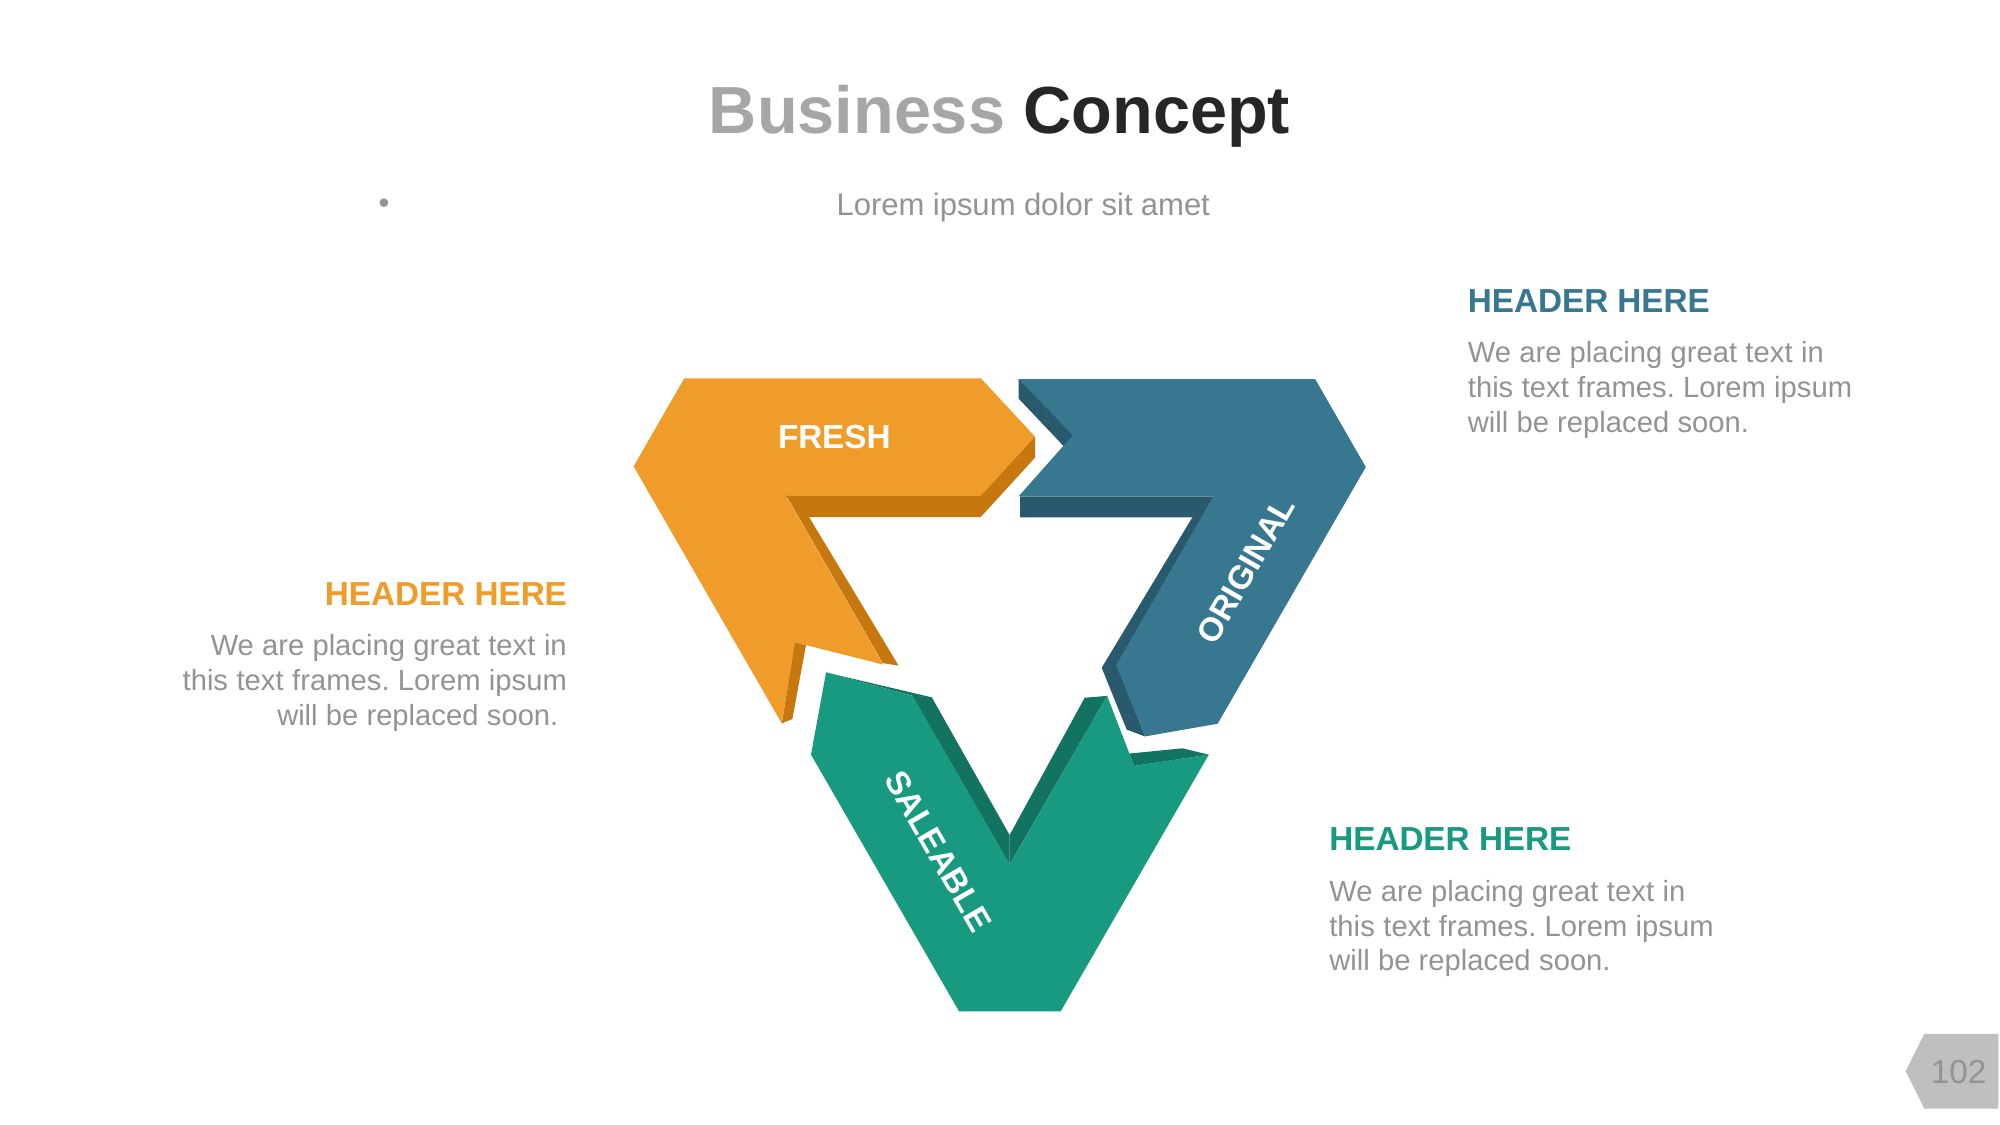

Business Concept
Lorem ipsum dolor sit amet
HEADER HERE
We are placing great text in this text frames. Lorem ipsum will be replaced soon.

FRESH
ORIGINAL
HEADER HERE
We are placing great text in this text frames. Lorem ipsum will be replaced soon.
HEADER HERE
SALEABLE
We are placing great text in this text frames. Lorem ipsum will be replaced soon.